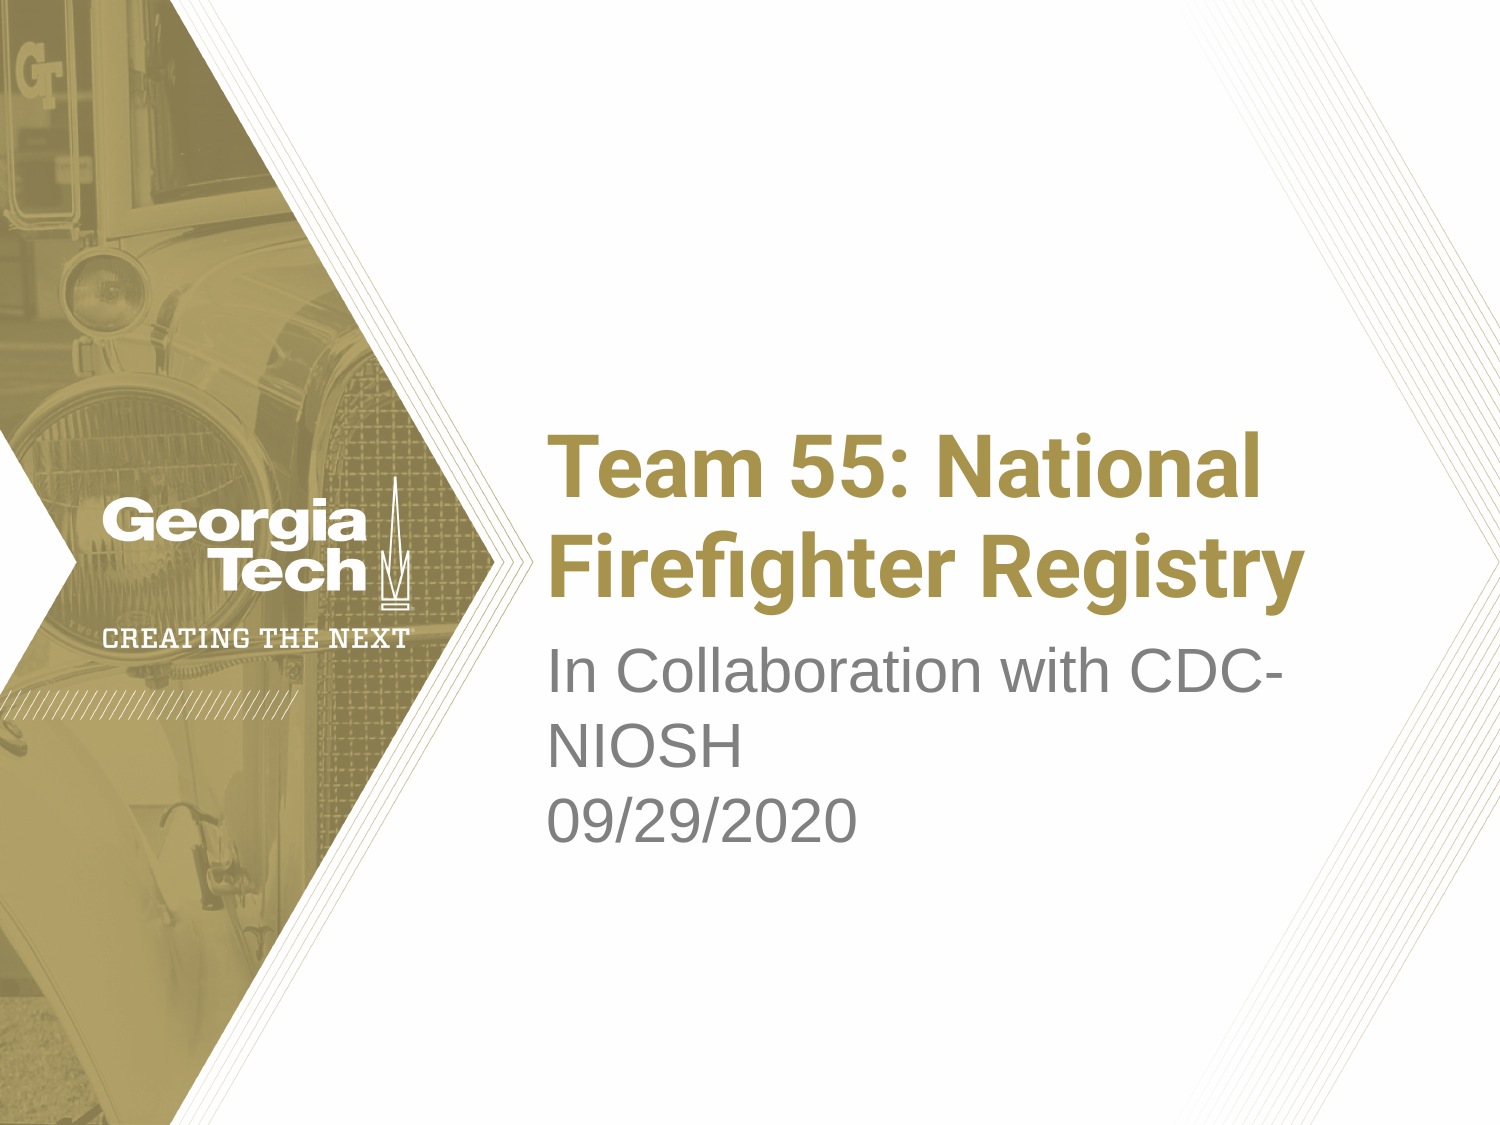

# Team 55: National Firefighter Registry
In Collaboration with CDC-NIOSH
09/29/2020